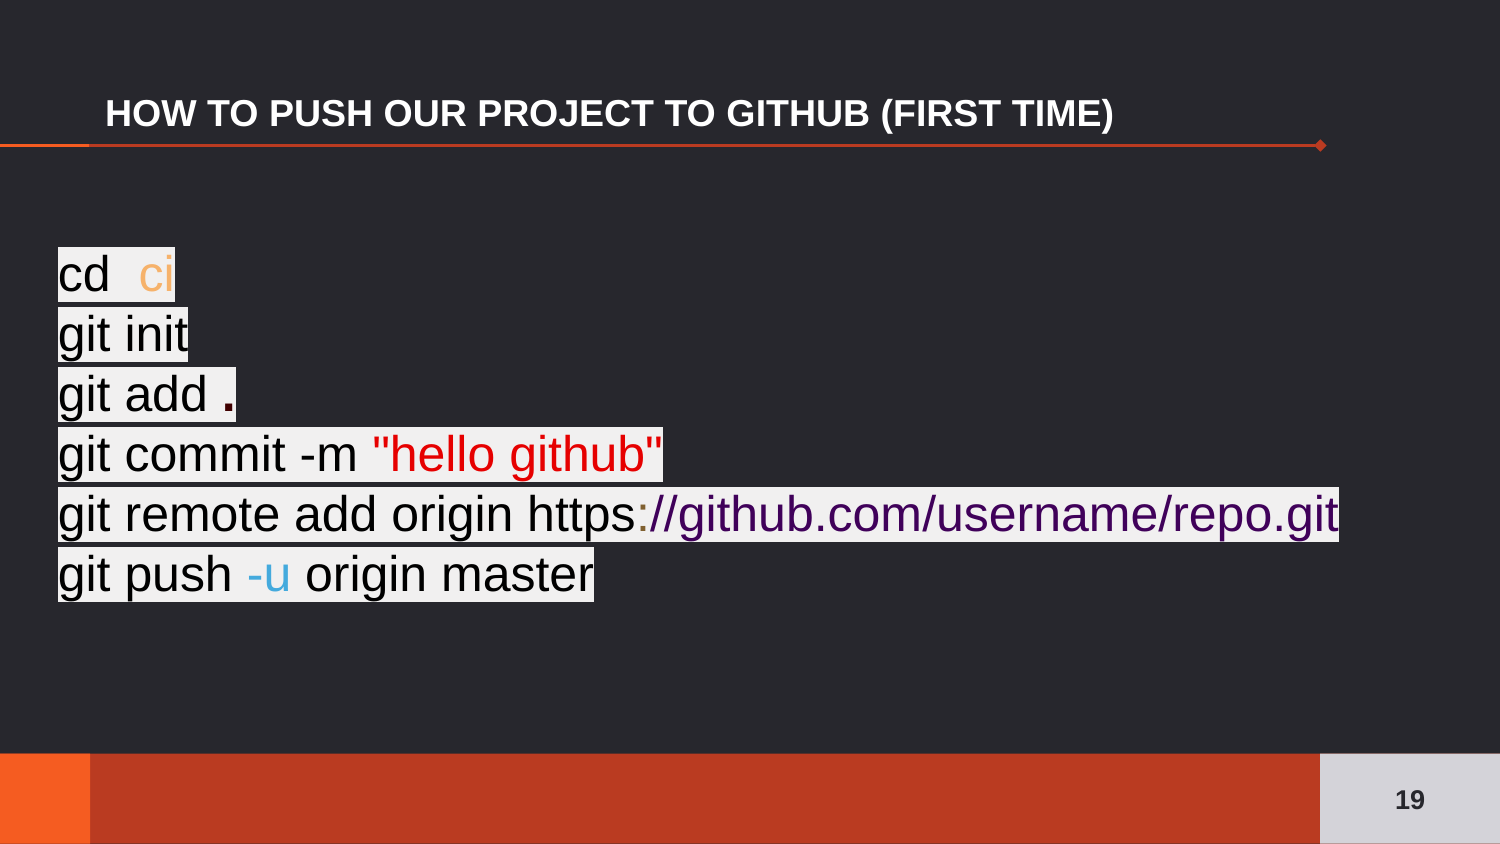

# HOW TO PUSH OUR PROJECT TO GITHUB (FIRST TIME)
cd  ci
git init
git add .
git commit -m "hello github"
git remote add origin https://github.com/username/repo.git
git push -u origin master
19